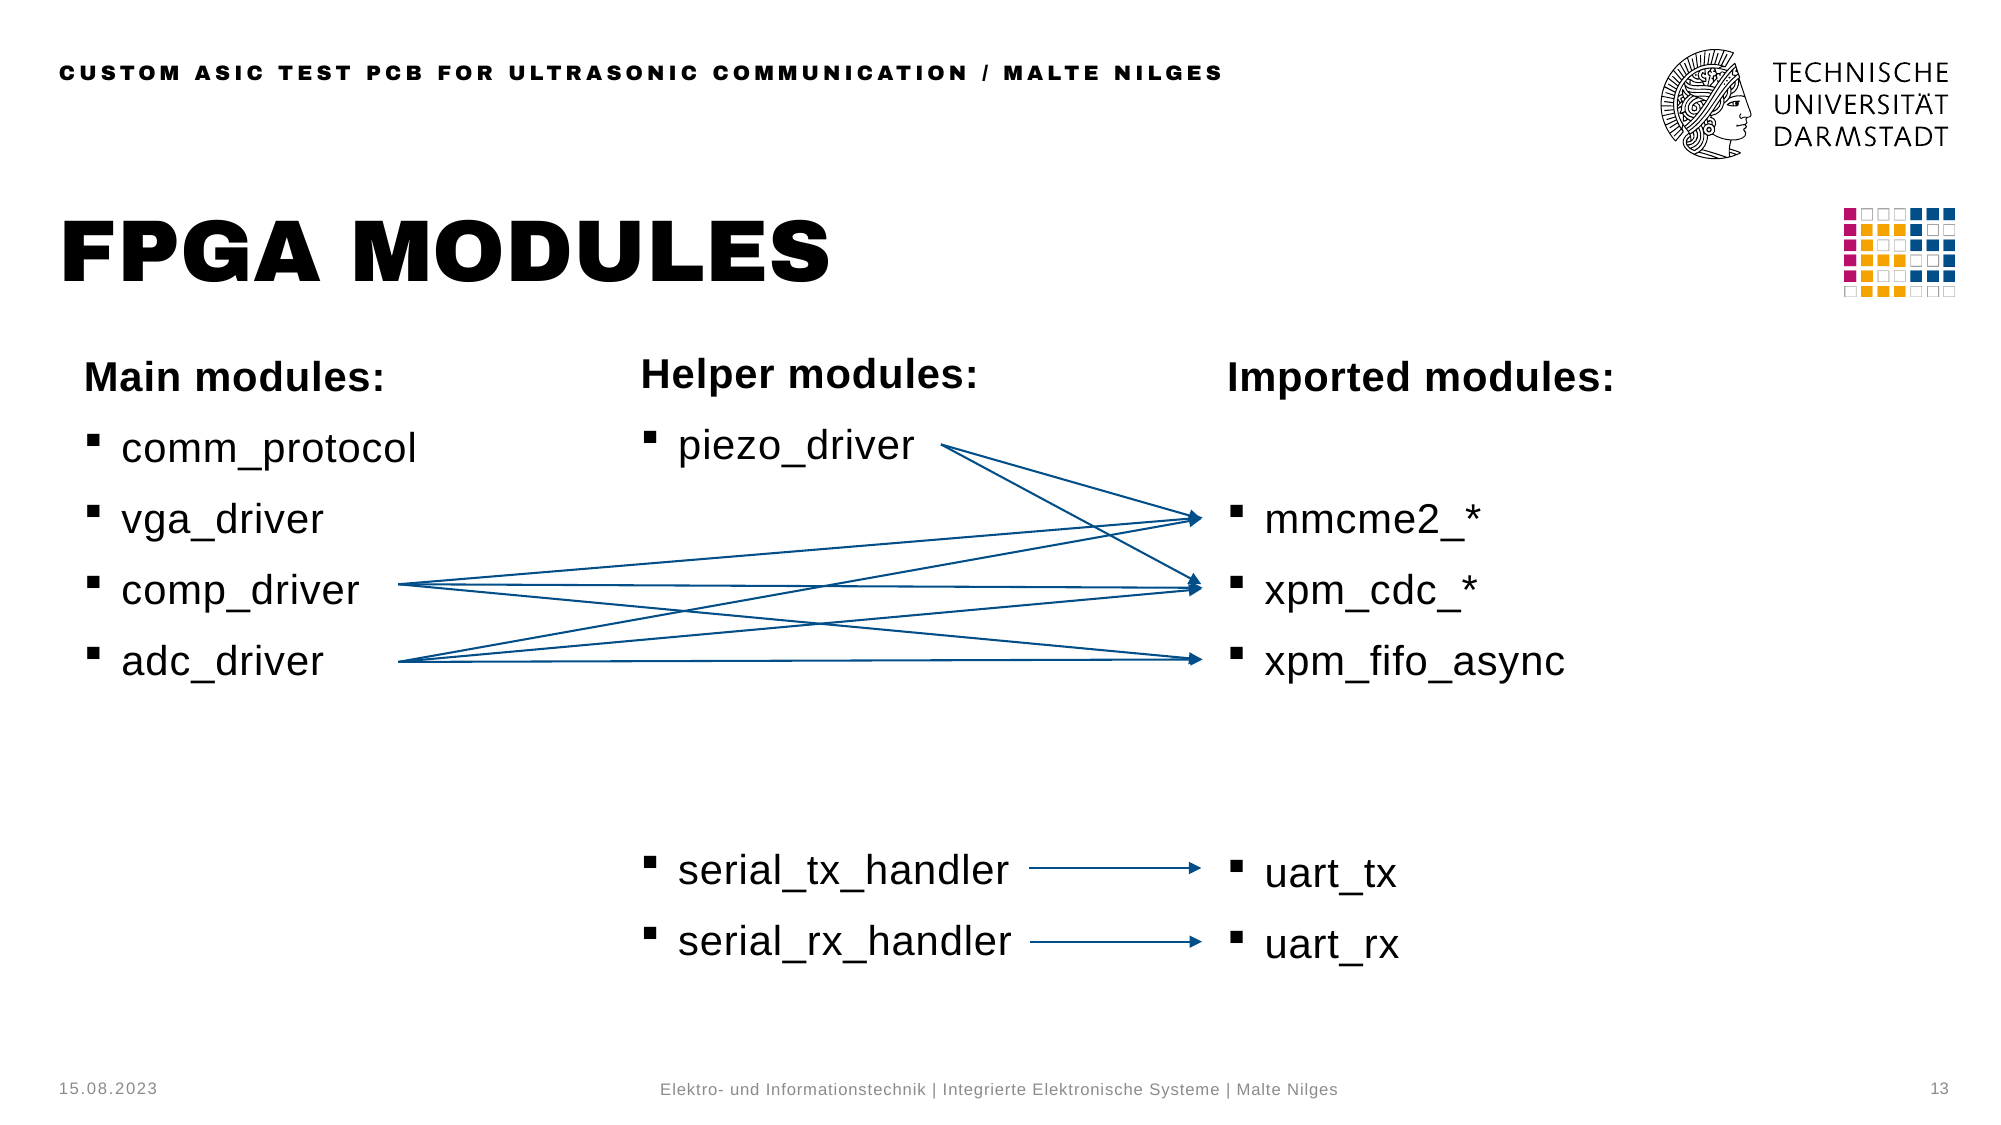

Custom ASIC Test PCB for Ultrasonic Communication / Malte nilges
# FPGA MODULES
Helper modules:
piezo_driver

serial_tx_handler
serial_rx_handler

Main modules:
comm_protocol
vga_driver
comp_driver
adc_driver
Imported modules:

mmcme2_*
xpm_cdc_*
xpm_fifo_async

uart_tx
uart_rx
15.08.2023
13